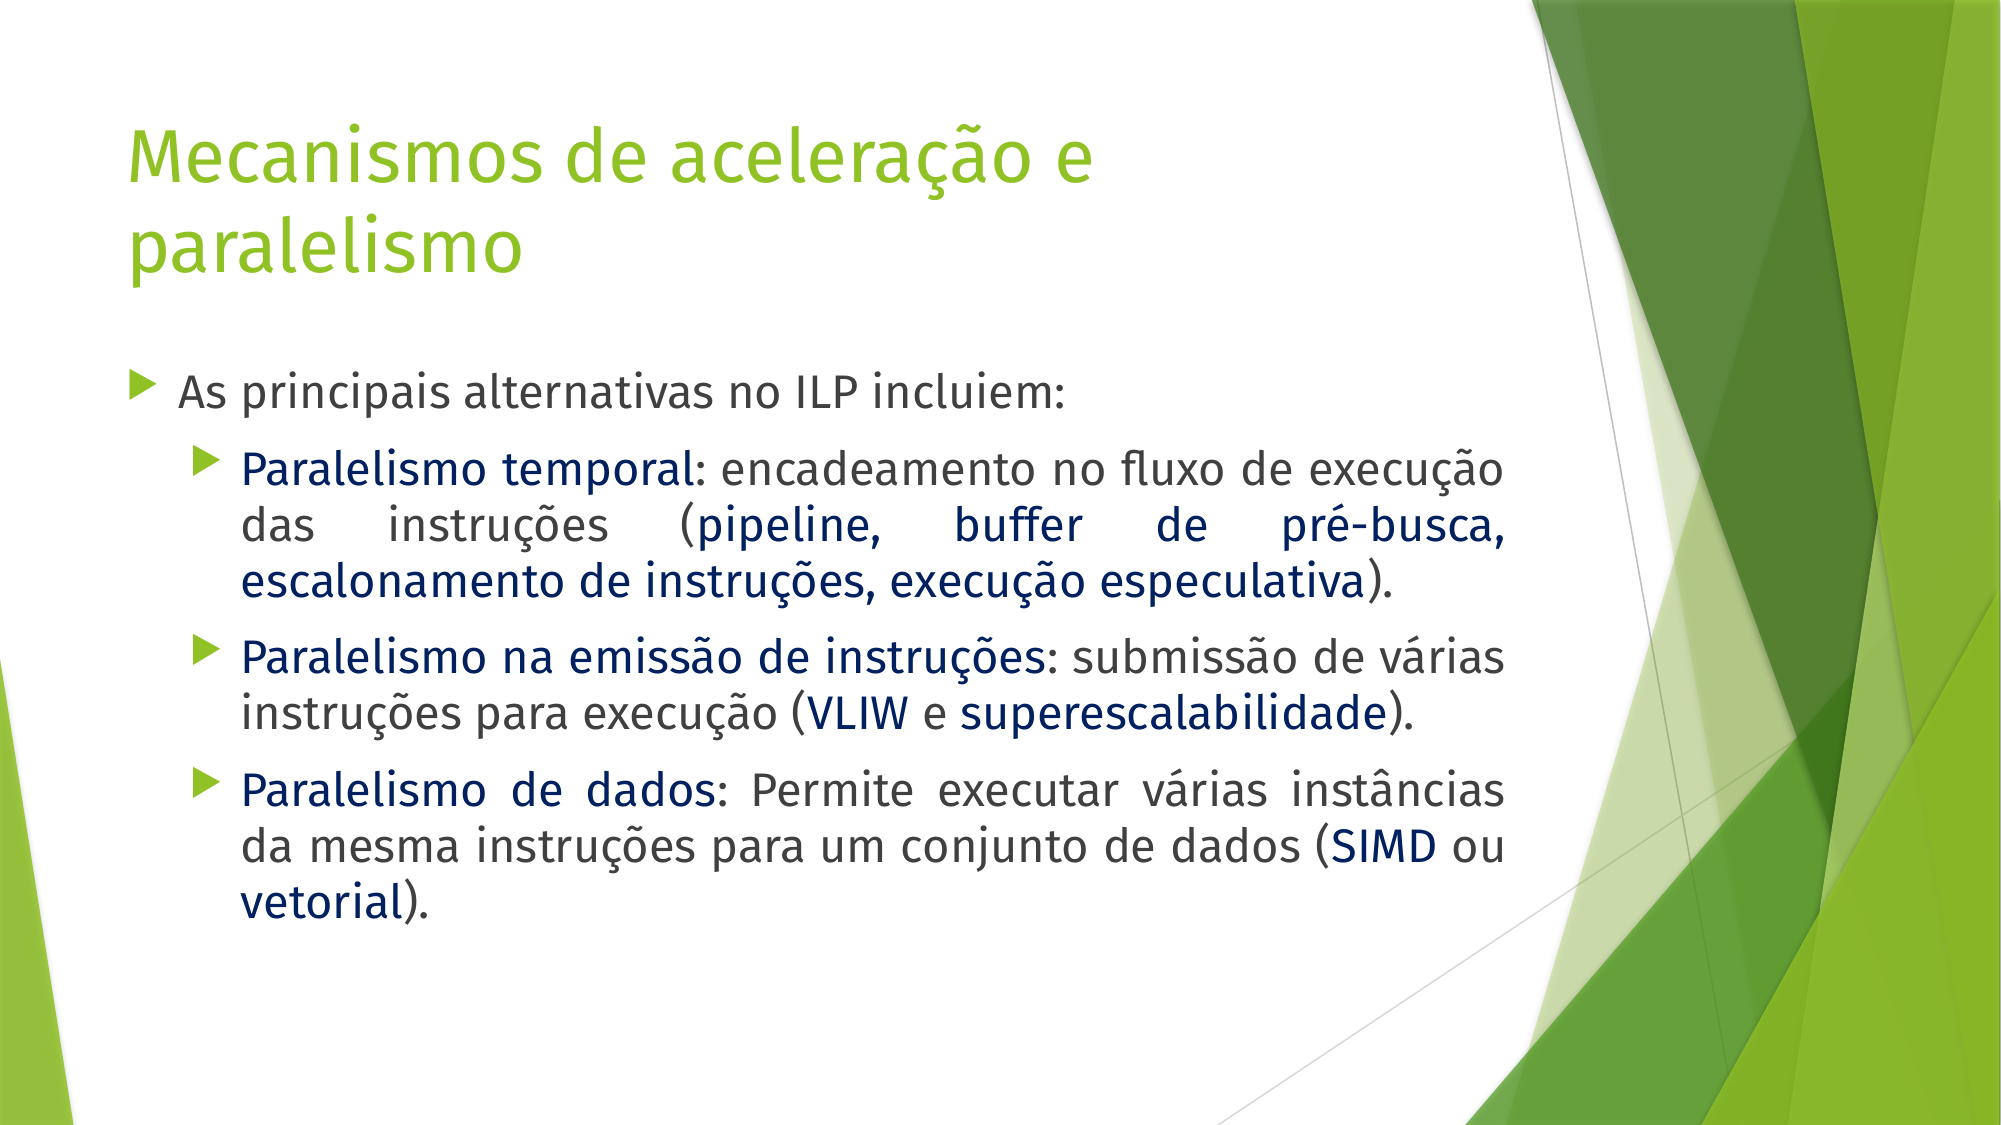

# Mecanismos de aceleração e paralelismo
As principais alternativas no ILP incluiem:
Paralelismo temporal: encadeamento no fluxo de execução das instruções (pipeline, buffer de pré-busca, escalonamento de instruções, execução especulativa).
Paralelismo na emissão de instruções: submissão de várias instruções para execução (VLIW e superescalabilidade).
Paralelismo de dados: Permite executar várias instâncias da mesma instruções para um conjunto de dados (SIMD ou vetorial).